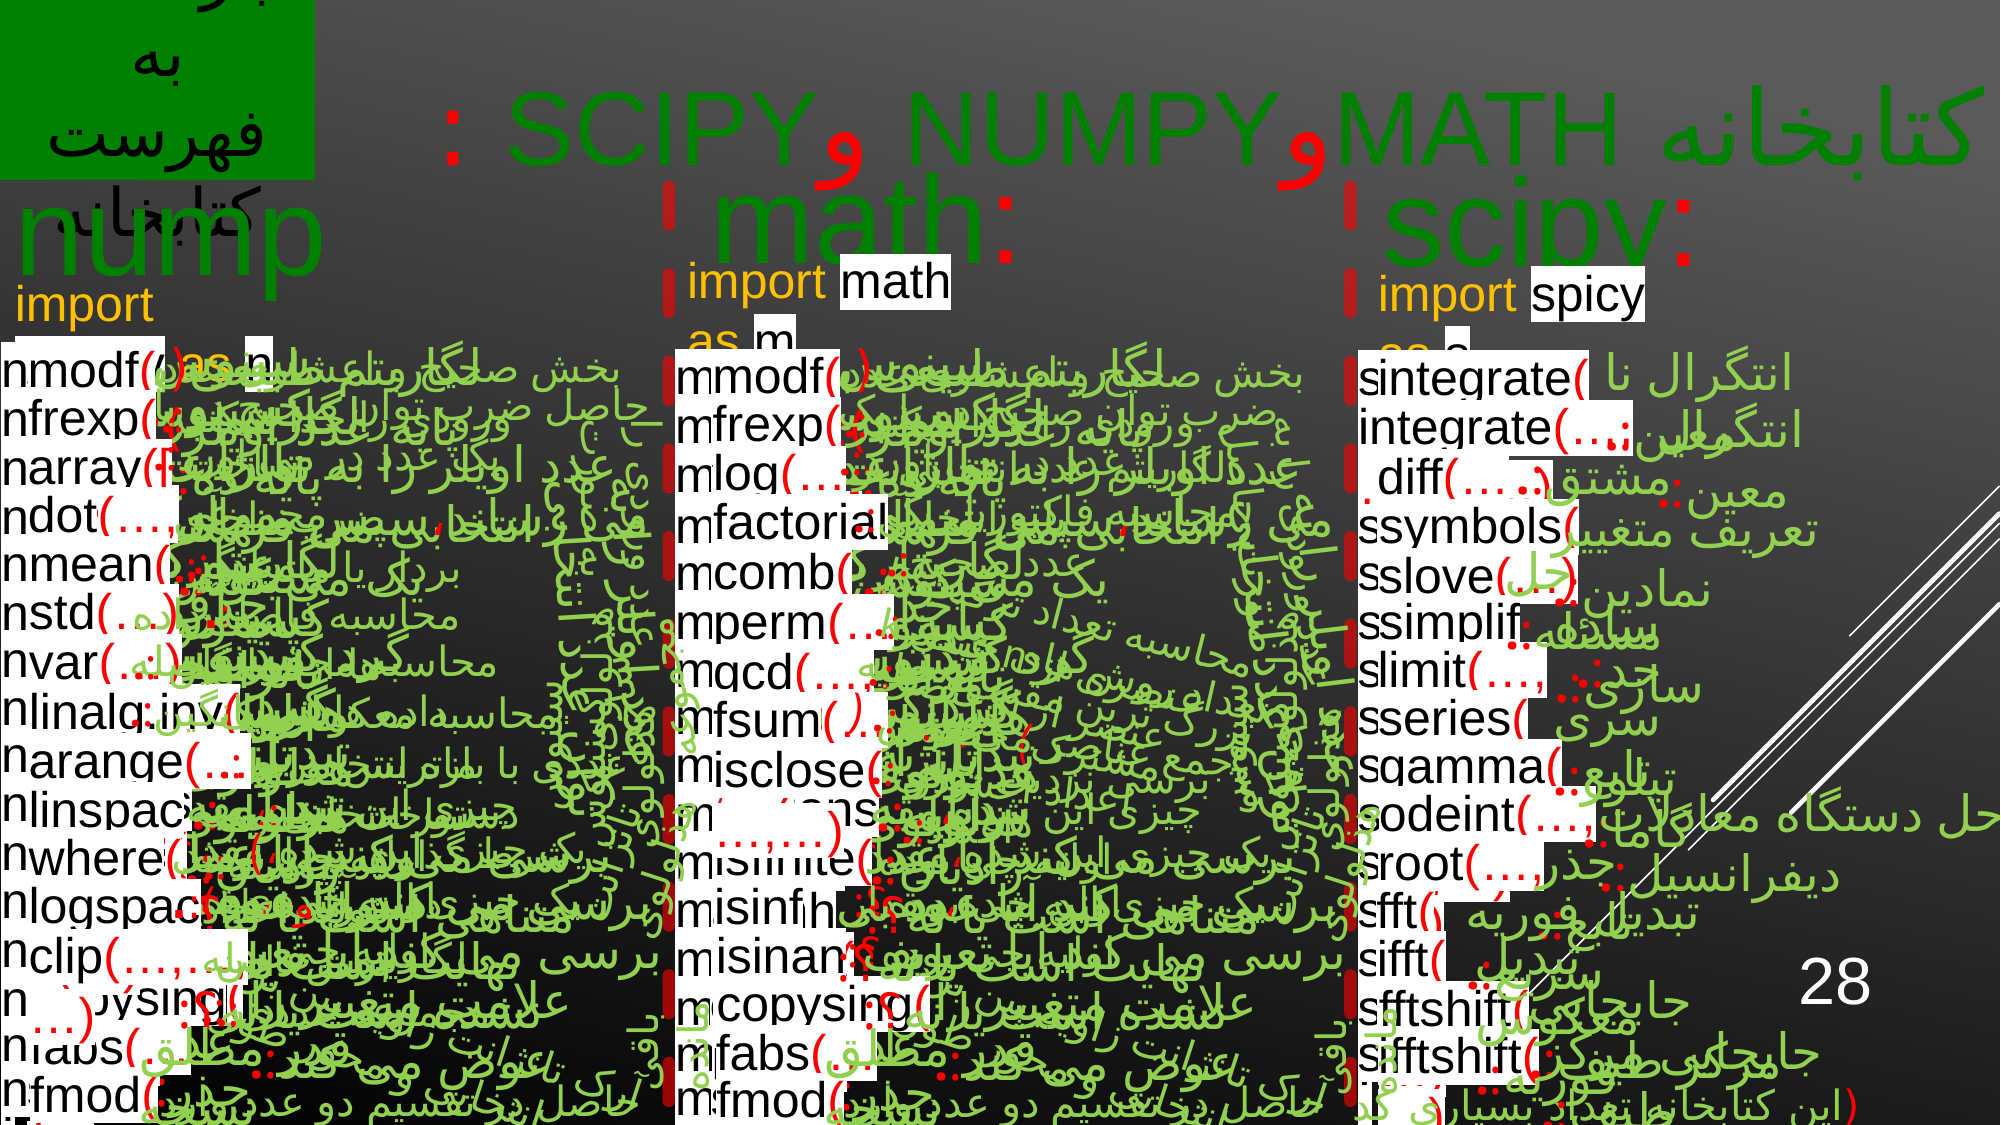

بازگشت به فهرست کتابخانه
# کتابخانه mathوnumpy وscipy :
math:
scipy:
numpy:
import math as m
import spicy as s
import numpy as n
سینوس:.
سینوس:.
لگاریتم طبیعی(بر پایه عدد اویلر):.
لگاریتم طبیعی(بر پایه عدد اویلر):.
modf(…)
log(…)
n.
sin(…)
انتگرال نا معین:.
بخش صحیح و اعشاری عدد ورودی را جدا میکند:.
modf(…)
log(…)
m.
sin(…)
s.
integrate(…,…)
بخش صحیح و اعشاری عدد ورودی را جدا میکند:.
کسینوس:.
حاصل ضرب توان صحیح دو با یک عدد در می آورد:.
کسینوس:.
ضرب توان صحیح دو با یک عدد در می آورد:.
cos(…)
لگاریتم بر پایه ده:.
frexp(…)
log10(…)
n.
لگاریتم بر پایه ده:.
cos(…)
frexp(…)
log10(…)
m.
s.
integrate(…,…,…,…)
انتگرال معین:.
تانژانت:.
عدد اویلر را به توان عدد انتخابی می فرستد:.
exp(…)
tan(…)
array([…])
عدد اویلر را به توان عدد انتخابی می فرستد:.
n.
تانژانت:.
ساخت مجموعه عدد:.
exp(…)
tan(…)
log(…,…)
لگاریتم عدد انتخابی بر پایه انتخابی:.
m.
s.
diff(…,…)
مشتق:.
expm1(…)
dot(…,…)
asin(…)
آرک سینوس:.
n.
محاسبه فاکتوریل یک عدد صحیح:.
می رساند،سپس منهای یک می کند:.
expm1(…)
می رساند،سپس منهای یک می کند:.
آرک سینوس:.
asin(…)
factorial(…)
ضرب داخلی بردار یا ماتریس:.
m.
s.
symbols(…)
تعریف متغییر نمادین:.
عدد ورودی را به صورت
آرک کسینوس:.
لگاریتم بر پایه دو:.
log2(…)
لگاریتم بر پایه دو:.
acos(…)
آرک کسینوس:.
n.
mean(…,…)
acos(…)
log2(…)
میانگین:.
comb(…,…)
حل مسئله:.
m.
s.
slove(…)
عدد ورودی را به صورت حاصل
حذف قسمت اعشار:.
حذف قسمت اعشار:.
trunc(…)
آرک تانژانت:.
atan(…)
std(…)
n.
آرک تانژانت:.
atan(…)
trunc(…)
محاسبه فاصله داده ها از میانگین :.
perm(…,…)
m.
s.
simplify(…)
ساده سازی:.
محاسبه تعداد ترکیب k عنصری از n عنصر:.
گرد کردن به پایین:.
سینوس هذلولوی:.
گرد کردن به پایین:.
floor (…)
سینوس هذلولوی:.
sinh(…)
n.
var(…)
floor (…)
sinh(…)
محاسبه مجذور فاصله داده ها از میانگین:.
عدد اویلر را به توان عدد انتخابی
m.
s.
limit(…,…,…)
حد:.
gcd(…,…)
تعداد روش های چیدن k عنصر از n عنصر:.
ساخت مجموعه
عدد اویلر را به توان عدد انتخابی
گرد کردن به بالا:.
ceil(…)
بزرگ ترین مقسوم علیه مشترک) ک.م.م:. (
گرد کردن به بالا:.
cosh(…)
سینوس هذلولوی یک
کسینوس هذلولوی:.
n.
سینوس هذلولوی یک
کسینوس هذلولوی:.
ceil(…)
linalg.inv(…)
cosh(…)
m.
s.
سری تیلور:.
series(…,…)
محاسبه معکوس یک ماتریس مربع :.
fsum(…,…)
جمع عناصر مخصوص اعداد اعشاری:.
تبدیل به زاویه:.
degrees(…)
تبدیل به زاویه:.
تانژانت هذلولوی:.
n.
tanh(…)
تانژانت هذلولوی:.
کسینوس هذلولوی
arange(…,…,…)
degrees(…)
کسینوس هذلولوی
m.
s.
tanh(…)
gamma(…,…)
عددی با بازه انتخابی و دستور انتخابی:.
تابع گاما:.
isclose(…,…)
محاسبه
برسی نزدیک بودن اعداد:.
radians(…)
n.
asinh(…)
تبدیل به رادیان:.
تبدیل به رادیان:.
radians(…)
linspace(…)
چیزی این شده،مقدار اولیه چی بوده؟:
asinh(…)
m.
s.
odeint(…,…,…)
حل دستگاه معادلات دیفرانسیل:.
چیزی این شده،مقدار اولیه چی بوده؟:
ساخت مجموعه عدد پیوسته:.
تانژانت هذلولوی
تانژانت هذلولوی
isfinite(…)
acosh(…)
n.
برسی می کند آیا عدد متناهی است یا نه؟:
یک چیزی این شده،مقدار اولیه چی بوده؟:
برسی می کند آیا عدد متناهی است یا نه؟:
where(…)
isfinite(…)
یک چیزی این شده،مقدار اولیه چی بوده؟:
شرط گذاری بردار) مثل دستورifوelse):.
جذر تابع:.
m.
s.
acosh(…)
root(…,…)
isinf (…)
n.
atanh(…)
برسی می کند آیا عدد بی نهایت است یا نه؟:
برسی می کند آیا عدد بی نهایت است یا نه؟:
یک چیزی این شده،مقدار اولیه چی بوده؟:
logspace(…)
isinf (…)
یک چیزی این شده،مقدار اولیه چی بوده؟:
m.
s.
atanh(…)
fft(…)
تبدیل فوریه سریع:.
تولید اعداد لگاریتمی فاصله دار:.
isinan (…)
n.
atan2(…,…)
برسی می کند آیا تعریف نشده است یا نه؟:
برسی می کند آیا تعریف نشده است یا نه؟:
28
isinan (…)
clip(…,…,…)
تبدیل معکوس فوریه:.
m.
s.
ifft(…)
atan2(…,…)
برش دادن مجموعه عددی:.
عدد اویلر:.
copysing(…,…)
n.
e
عدد اویلر:.
جابجایی مرکز طیف:.
علامت متغییر را عوض می کند:.
علامت متغییر را عوض می کند:.
copysing(…,…)
e
m.
s.
fftshift(…)
آرک تانژانت زاویه بین بردار انتخابی و محور طول:.
باقی مانده
آرک تانژانت زاویه بین بردار انتخابی و محور طول:.
عدد پی:.
n.
عدد پی:.
باقی مانده
pi
fabs(…)
قدر مطلق نسخه اعشاری:.
قدر مطلق نسخه اعشاری:.
جابجایی مرکز طیف:.
pi
fabs(…)
m.
s.
ifftshift(…)
n.
sqrt(…)
جذر:.
جذر:.
fmod(…)
m.
sqrt(…)
fmod(…)
حاصل در تقسیم دو عدد وارد شده به صورت دقیقتر:.
حاصل در تقسیم دو عدد وارد شده به صورت دقیقتر:.
(این کتابخانه تعداد بسیاری کد دارد.درصورت تمایل تحقیق کنید.)